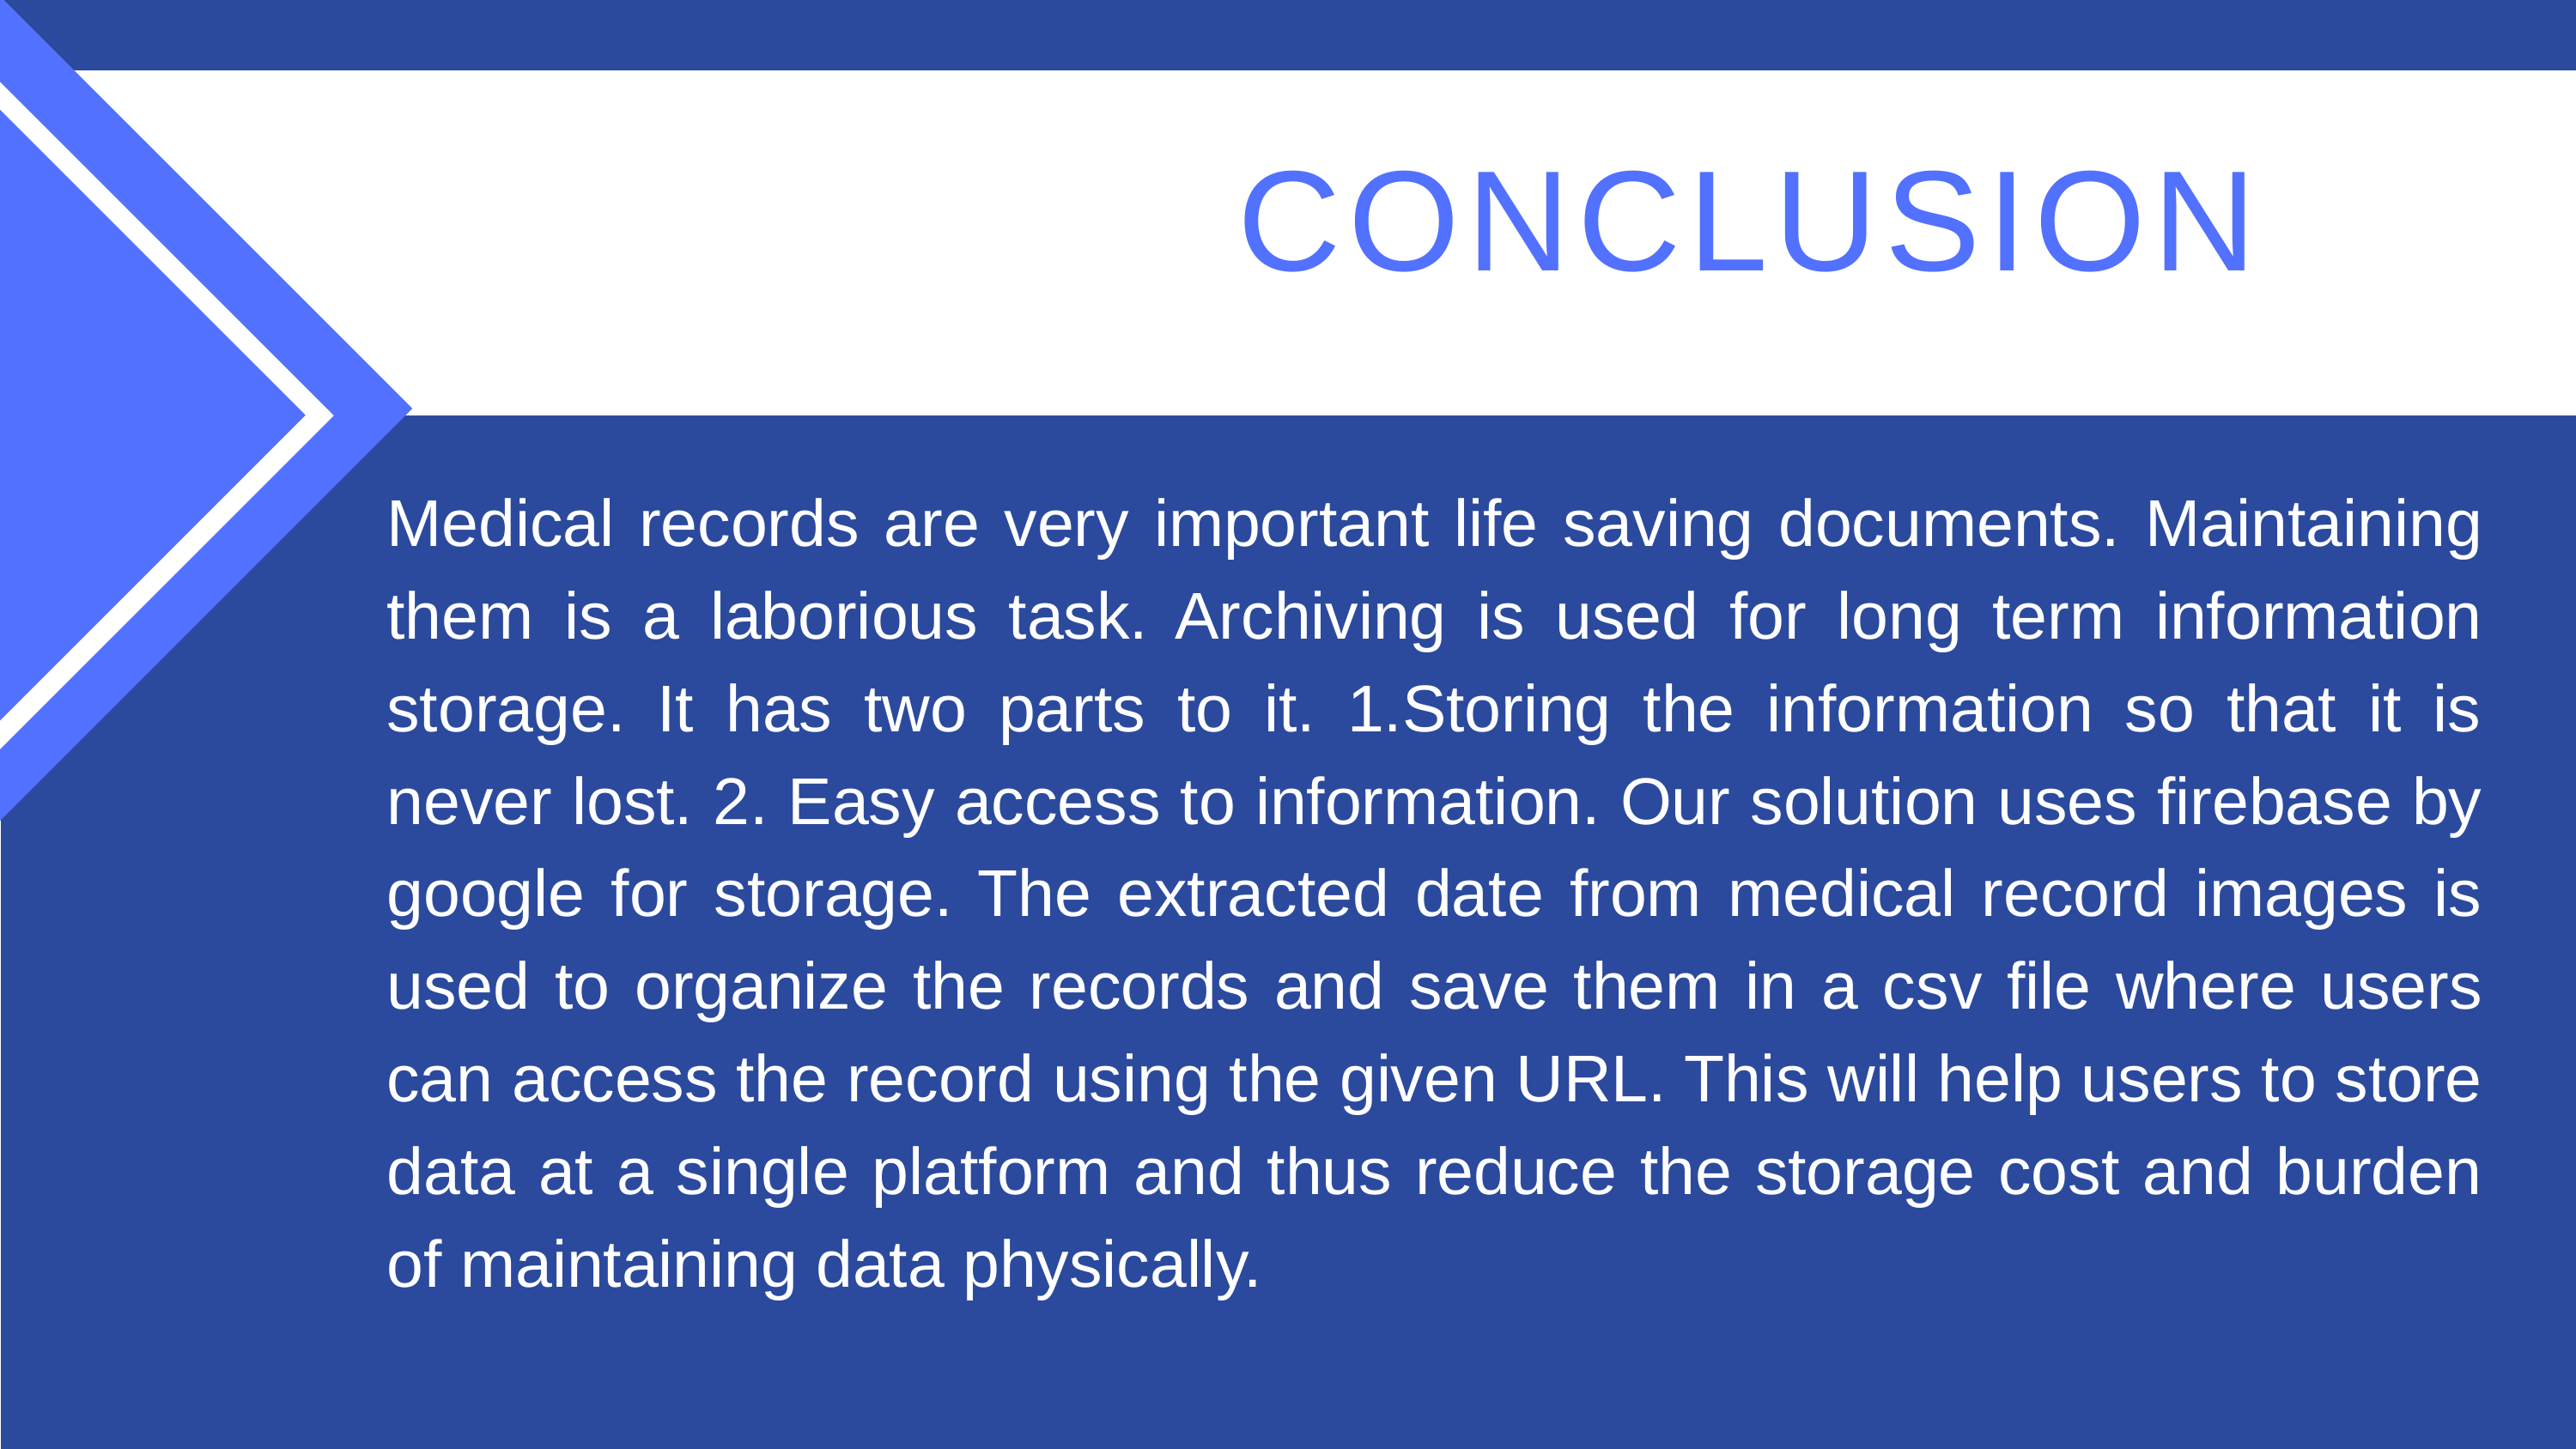

CONCLUSION

Medical records are very important life saving documents. Maintaining them is a laborious task. Archiving is used for long term information storage. It has two parts to it. 1.Storing the information so that it is never lost. 2. Easy access to information. Our solution uses firebase by google for storage. The extracted date from medical record images is used to organize the records and save them in a csv file where users can access the record using the given URL. This will help users to store data at a single platform and thus reduce the storage cost and burden of maintaining data physically.